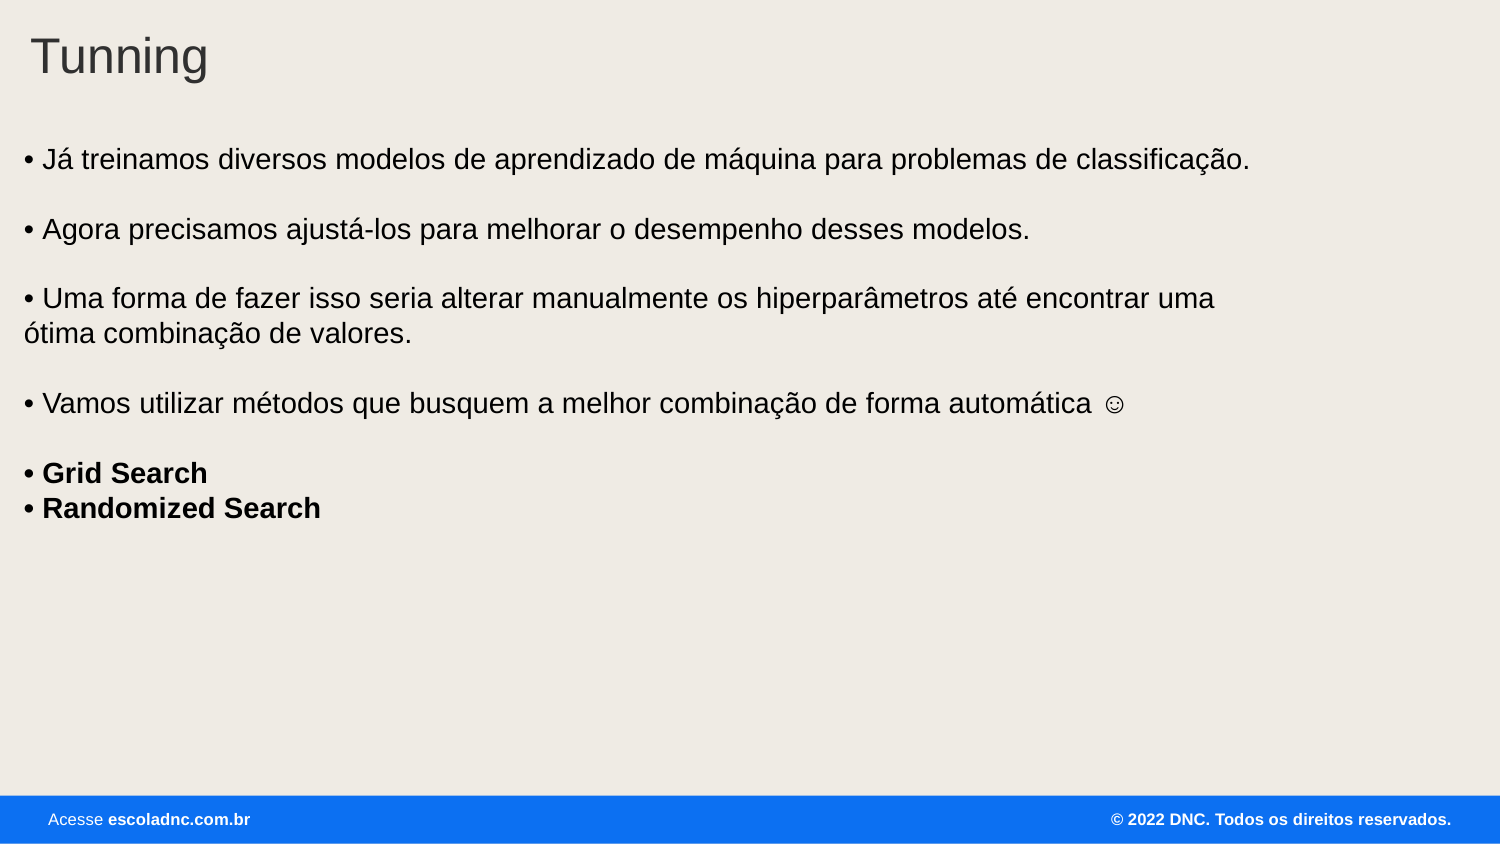

Tunning
• Já treinamos diversos modelos de aprendizado de máquina para problemas de classificação.

• Agora precisamos ajustá-los para melhorar o desempenho desses modelos.

• Uma forma de fazer isso seria alterar manualmente os hiperparâmetros até encontrar uma
ótima combinação de valores.

• Vamos utilizar métodos que busquem a melhor combinação de forma automática ☺

• Grid Search
• Randomized Search